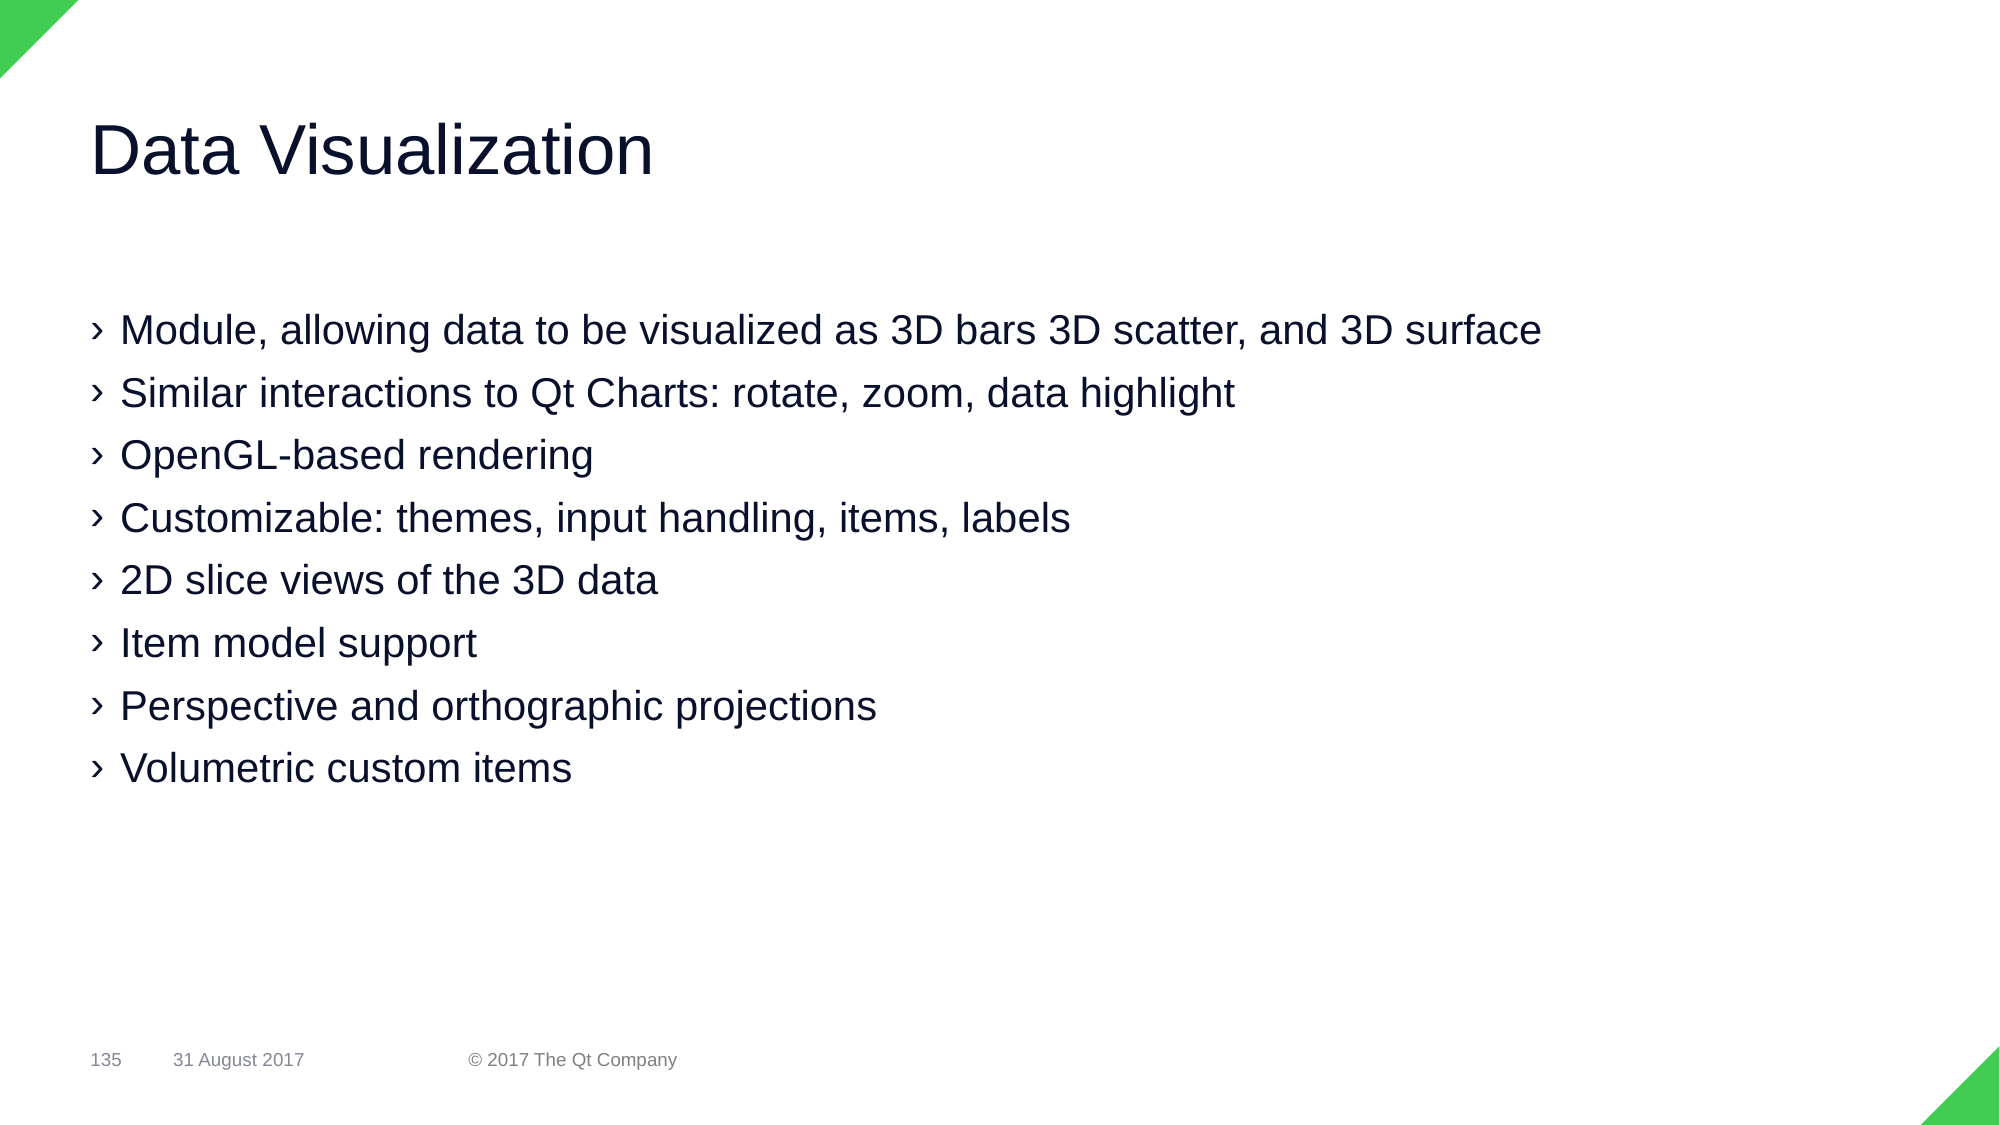

# Data Visualization
Module, allowing data to be visualized as 3D bars 3D scatter, and 3D surface
Similar interactions to Qt Charts: rotate, zoom, data highlight
OpenGL-based rendering
Customizable: themes, input handling, items, labels
2D slice views of the 3D data
Item model support
Perspective and orthographic projections
Volumetric custom items
135
31 August 2017
© 2017 The Qt Company